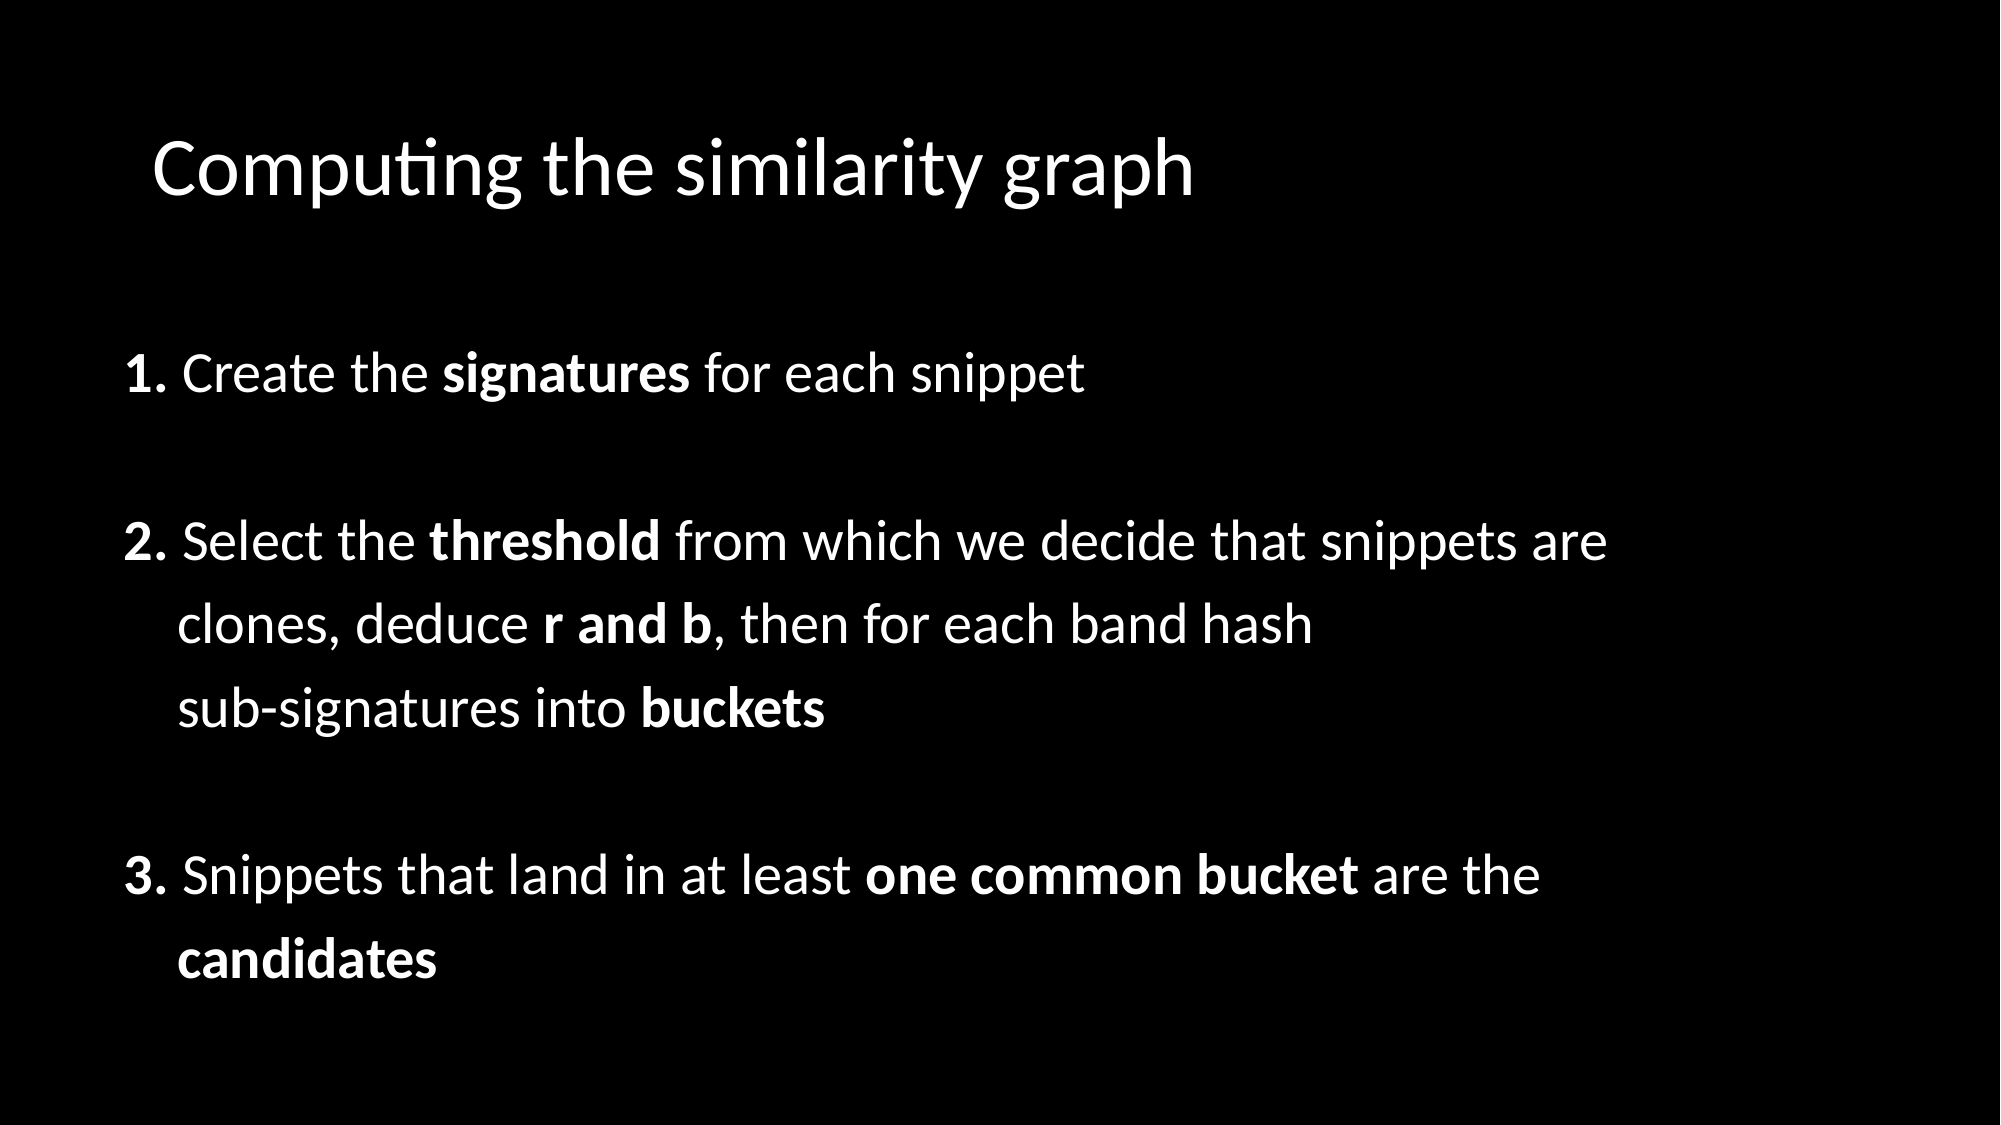

# Computing the similarity graph
1. Create the signatures for each snippet

2. Select the threshold from which we decide that snippets are
    clones, deduce r and b, then for each band hash
    sub-signatures into buckets

3. Snippets that land in at least one common bucket are the
    candidates